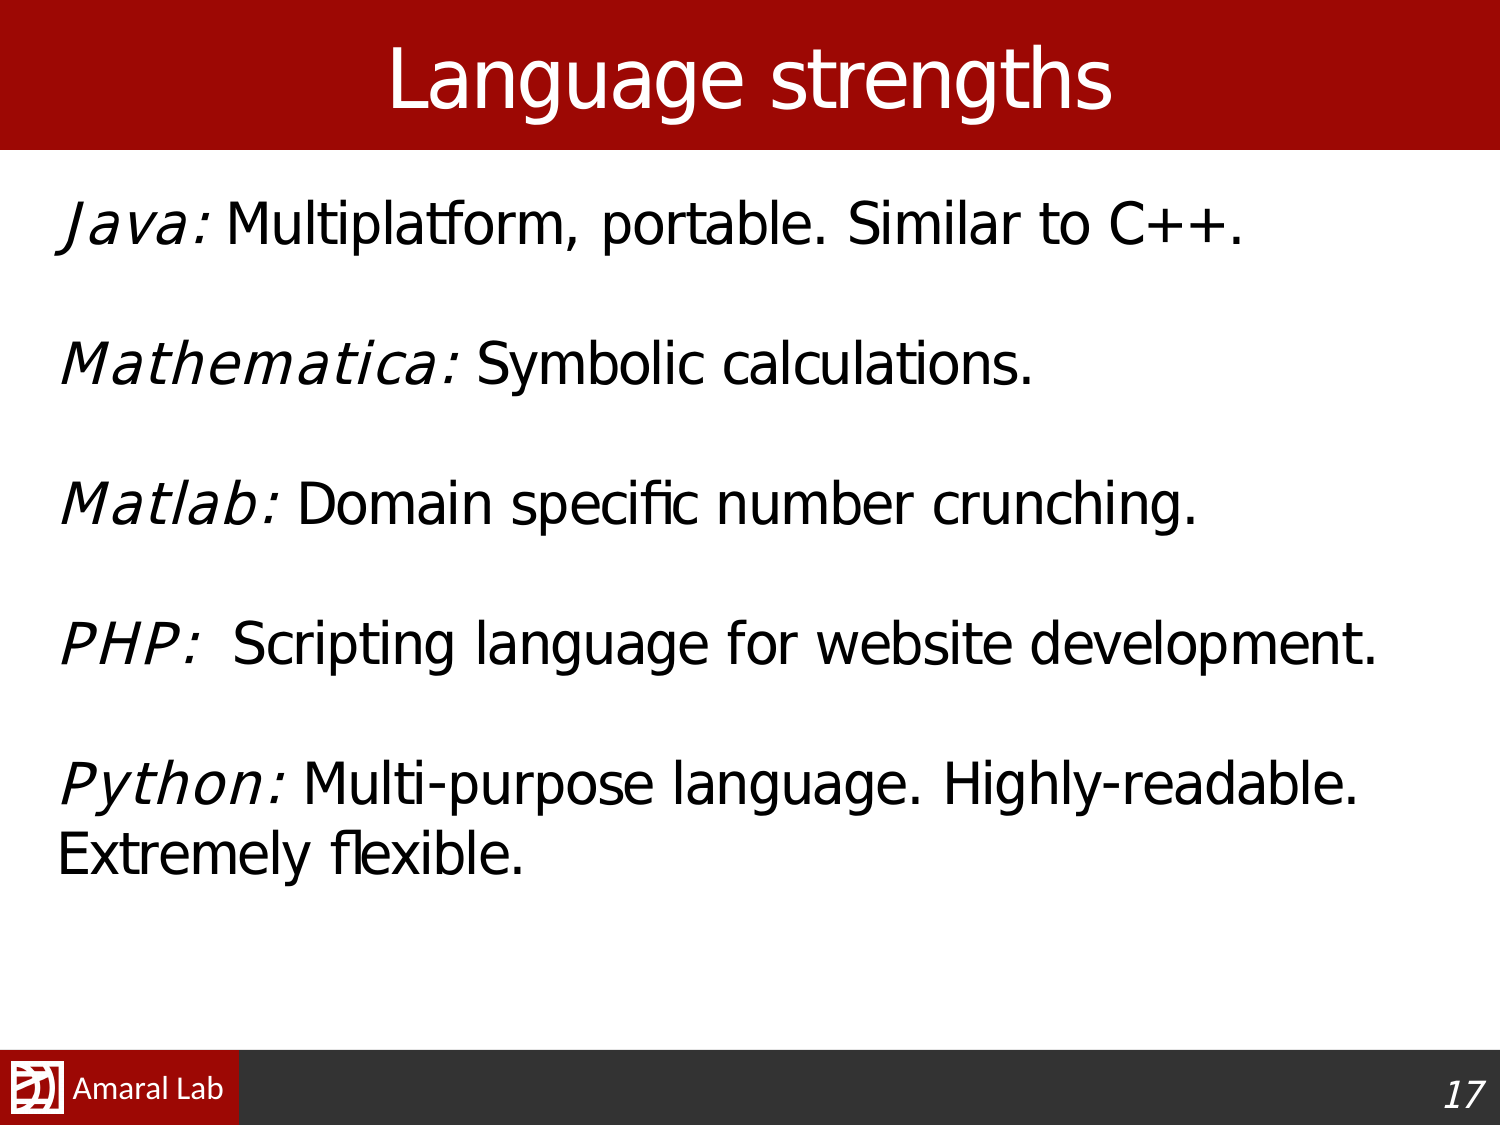

# Language strengths
Java: Multiplatform, portable. Similar to C++.

Mathematica: Symbolic calculations.

Matlab: Domain specific number crunching.

PHP:  Scripting language for website development.

Python: Multi-purpose language. Highly-readable. Extremely flexible.